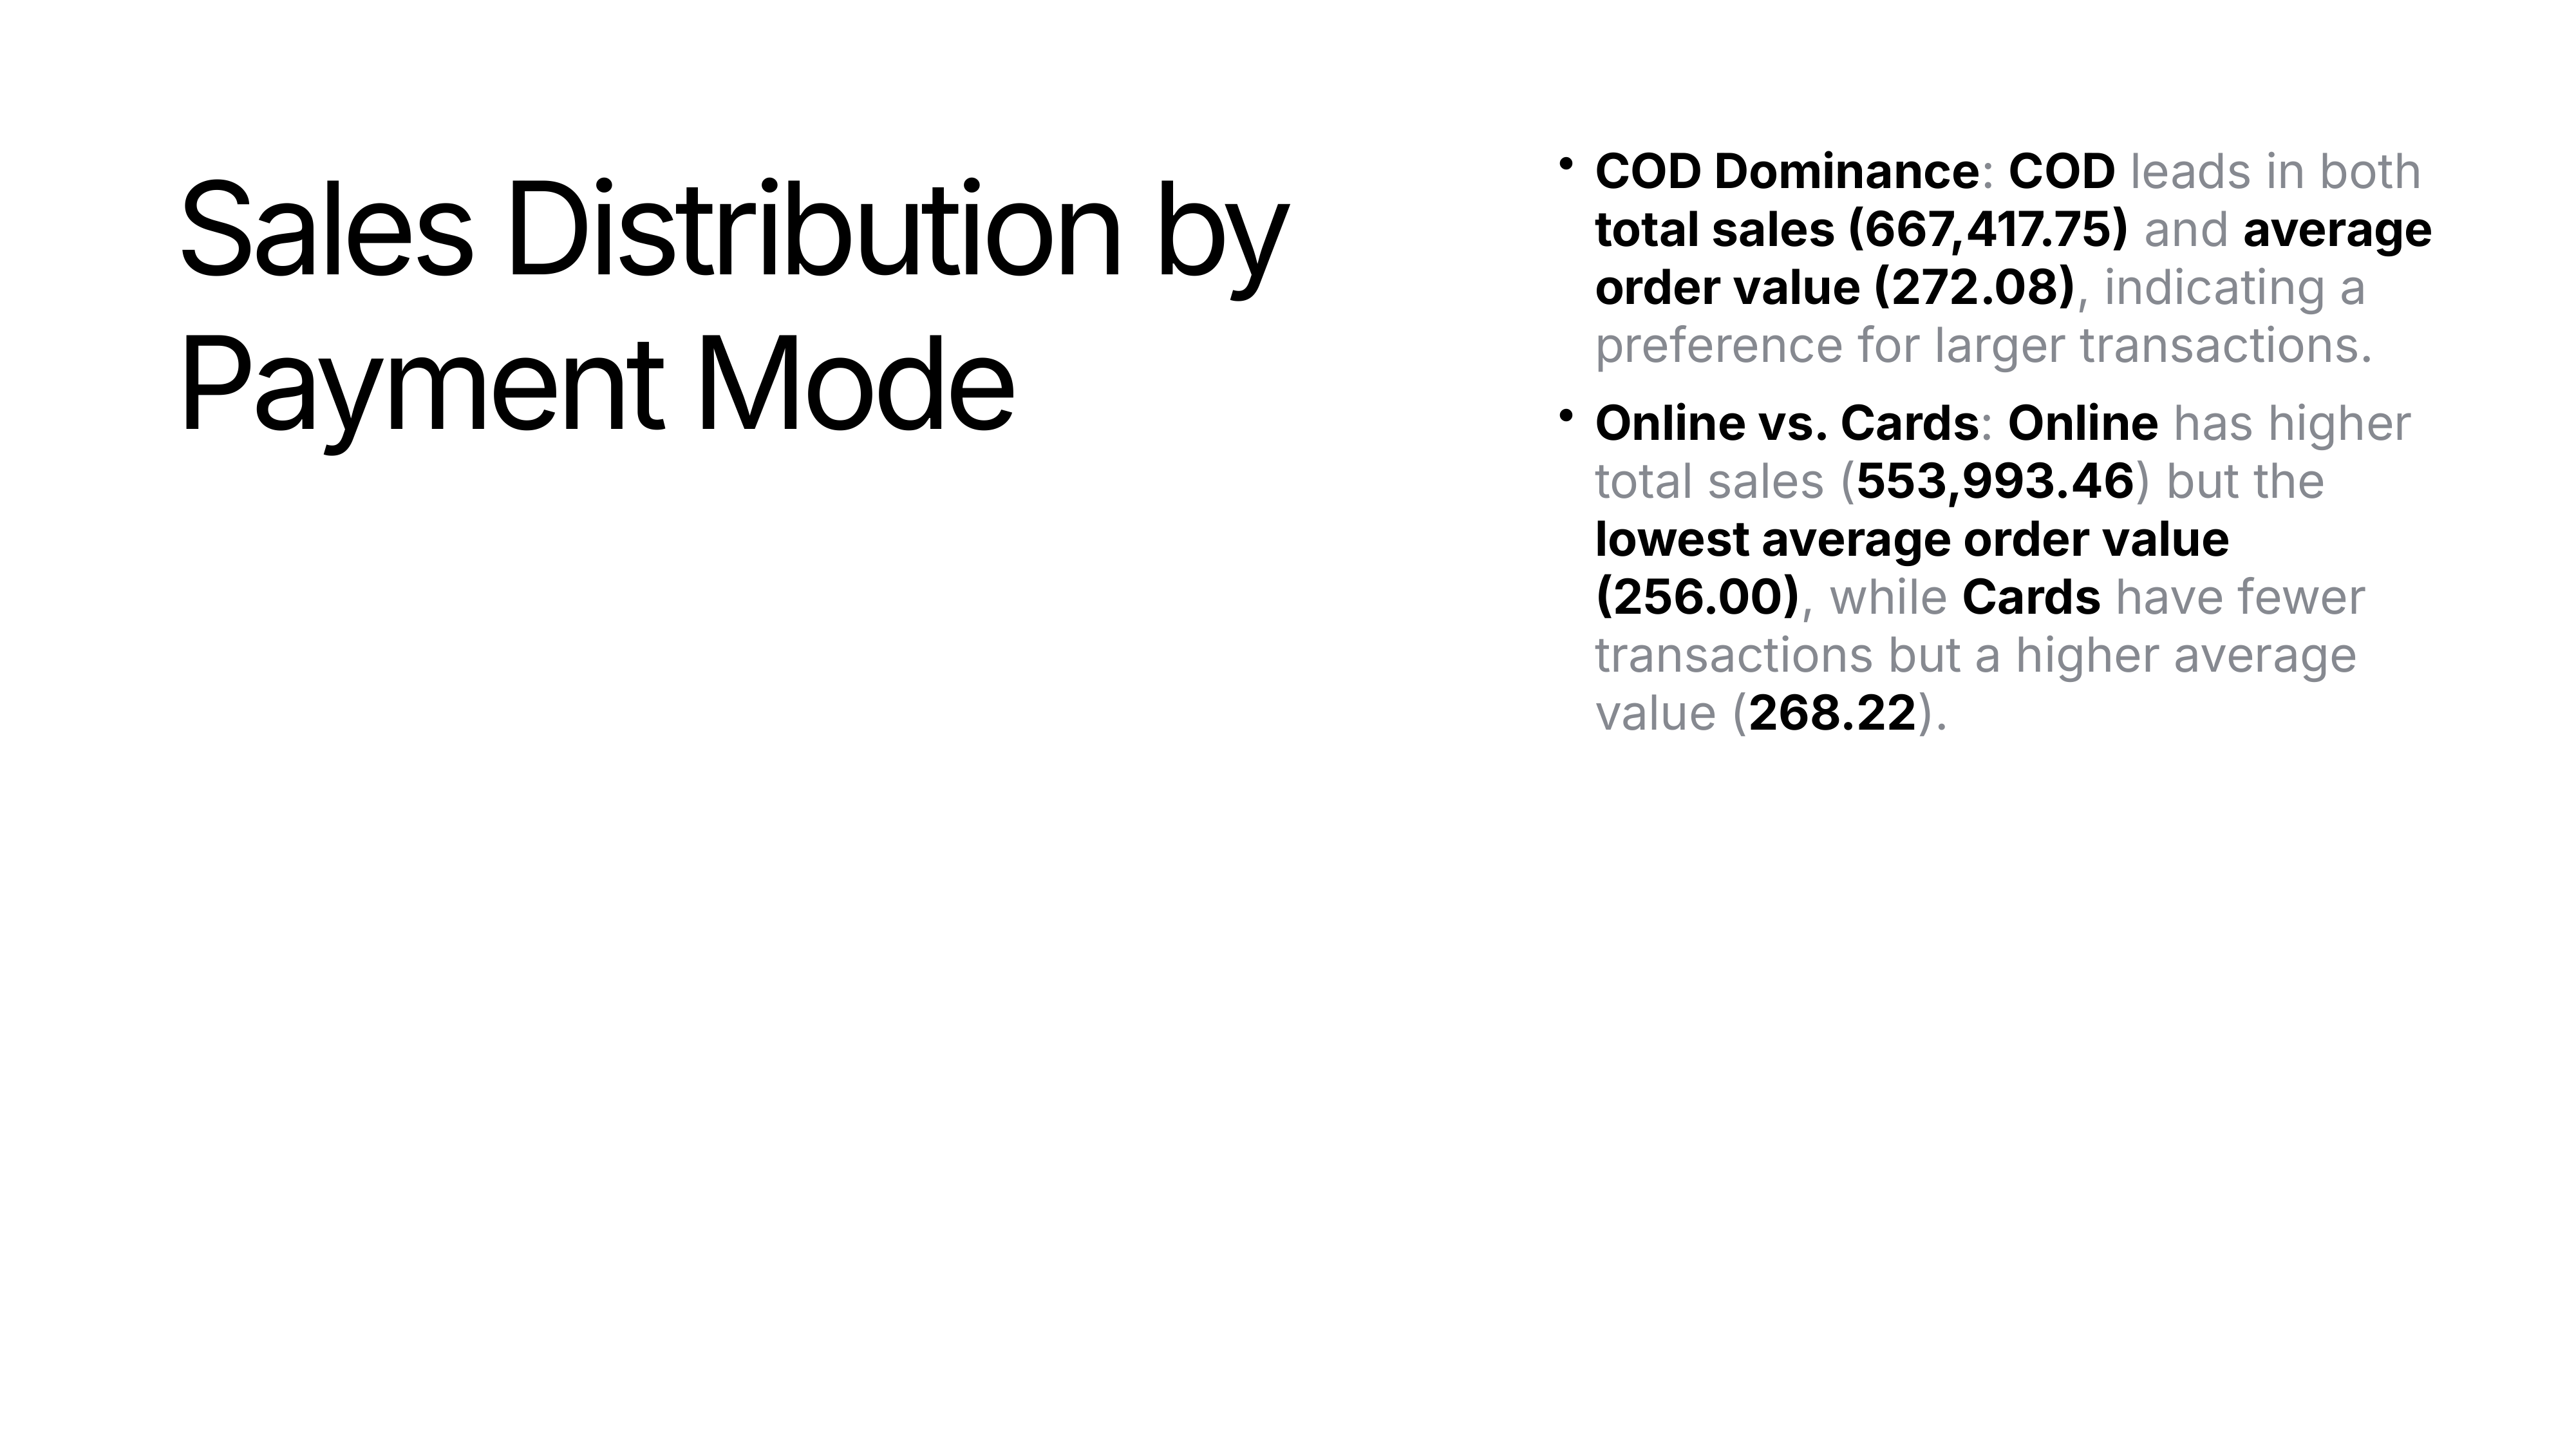

COD Dominance: COD leads in both total sales (667,417.75) and average order value (272.08), indicating a preference for larger transactions.
Online vs. Cards: Online has higher total sales (553,993.46) but the lowest average order value (256.00), while Cards have fewer transactions but a higher average value (268.22).
Sales Distribution by Payment Mode